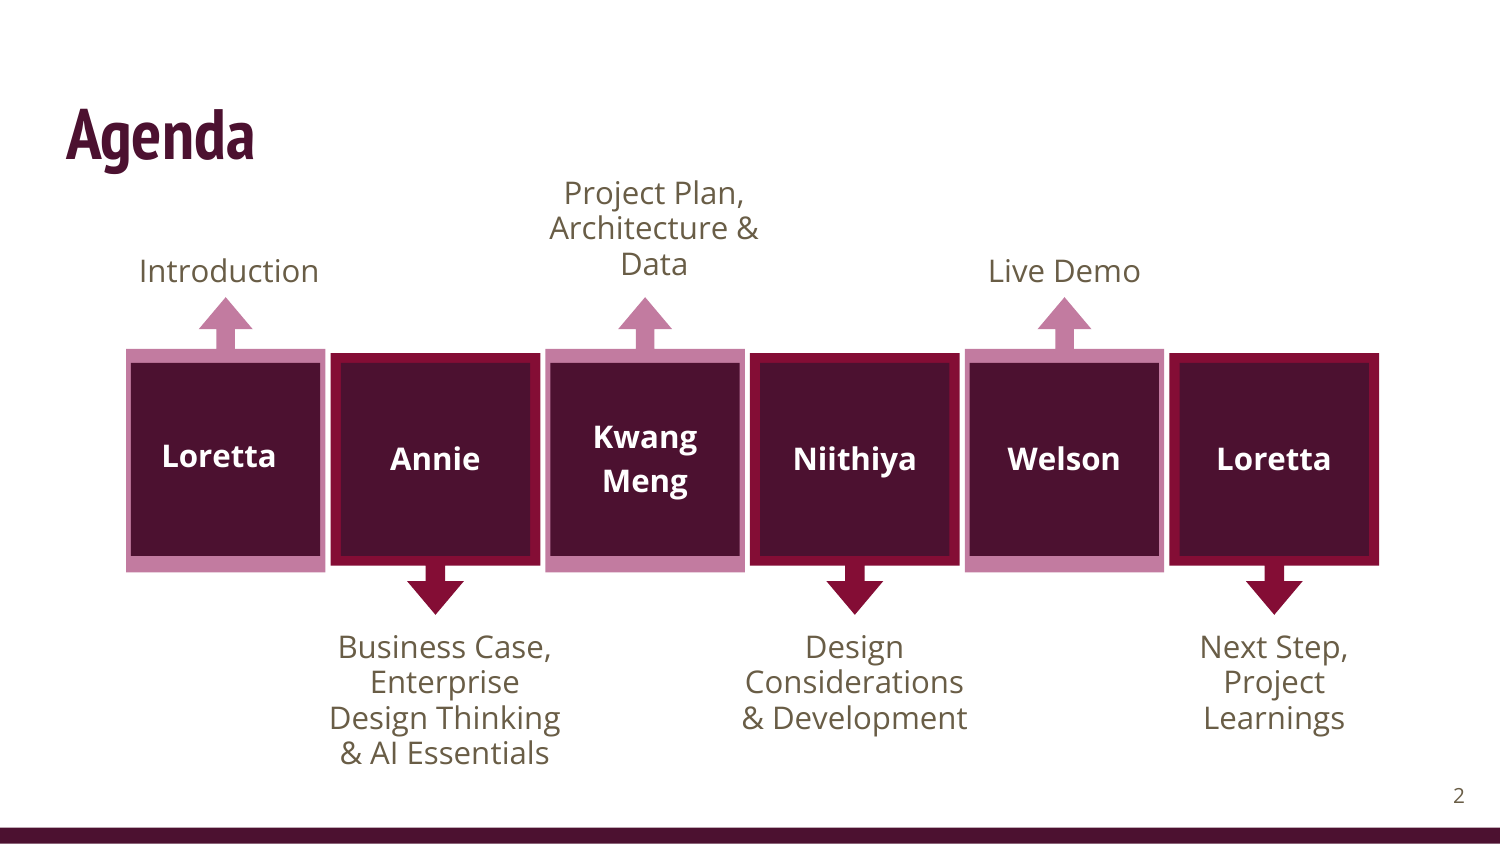

Vestibulum nec congue empus

Lorem ipsum dolor sit dolor amet, consectetur nec adipiscing elit, sed do ipsum eiusmod tempor. Donec facilisis lacus eget sit nec lorem mauris.
# Agenda
Project Plan, Architecture & Data
Introduction
Live Demo

Loretta

Kwang Meng

Welson

Annie

Niithiya

Loretta

Next Step, Project Learnings
Business Case, Enterprise Design Thinking & AI Essentials
Design Considerations & Development
2